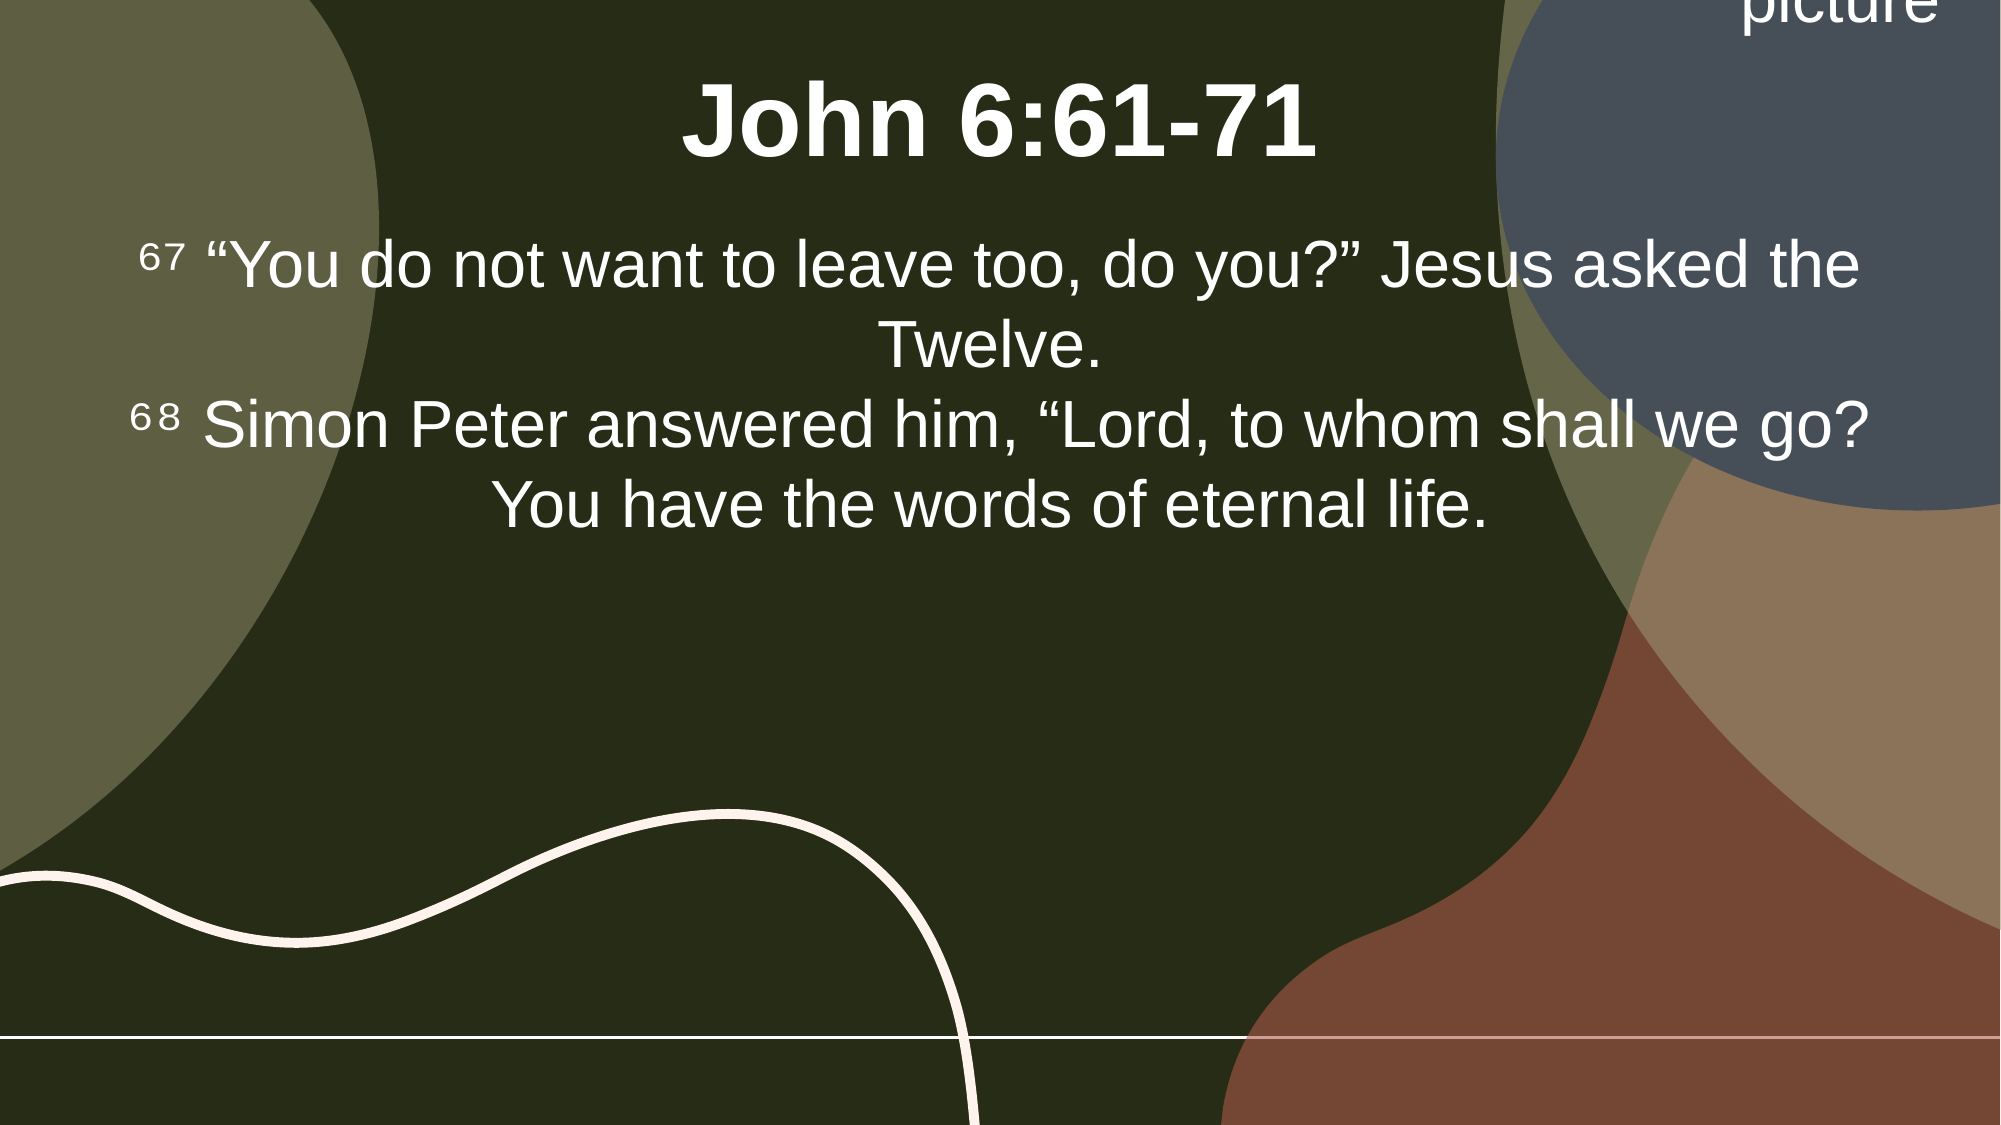

John 6:61-71
⁶⁷ “You do not want to leave too, do you?” Jesus asked the Twelve.
⁶⁸ Simon Peter answered him, “Lord, to whom shall we go? You have the words of eternal life.